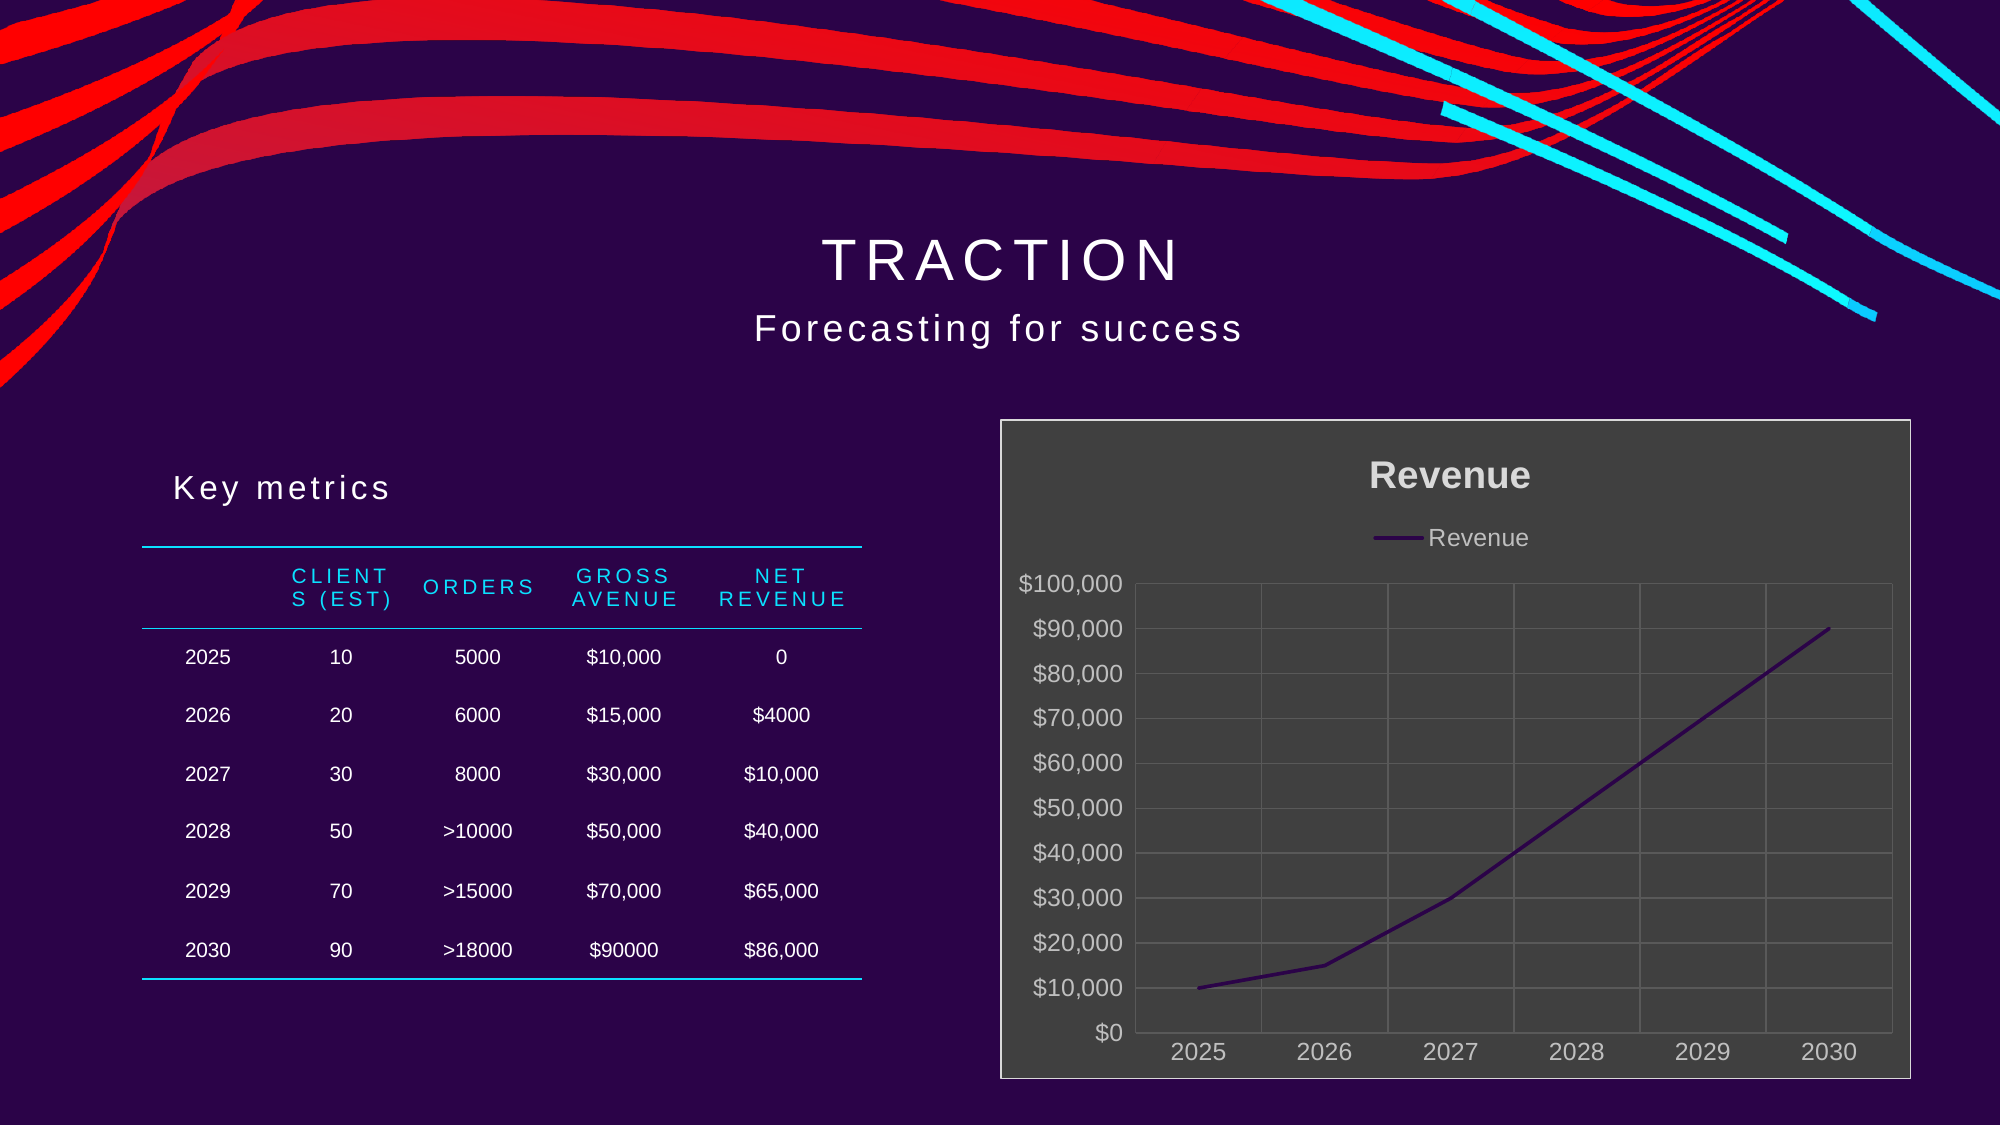

# Traction
Forecasting for success​

### Chart:

| Category | Revenue  |
|---|---|
| 2025 | 10000.0 |
| 2026 | 15000.0 |
| 2027 | 30000.0 |
| 2028 | 50000.0 |
| 2029 | 70000.0 |
| 2030 | 90000.0 |
Key metrics
|  | Clients (Est) | orders | Gross avenue | Net revenue |
| --- | --- | --- | --- | --- |
| 2025 | 10​ | 5000 | $10,000​ | 0​ |
| 2026​ | 20​ | 6000 | $15,000​ | $4000 |
| 2027​ | 30​ | 8000​ | $30,000​ | $10,000​ |
| 2028​ | 50​ | >10000​ | $50,000​ | $40,000​ |
| 2029​ | 70​ | >15000​ | $70,000​ | $65,000​ |
| 2030 | 90 | >18000 | $90000 | $86,000 |